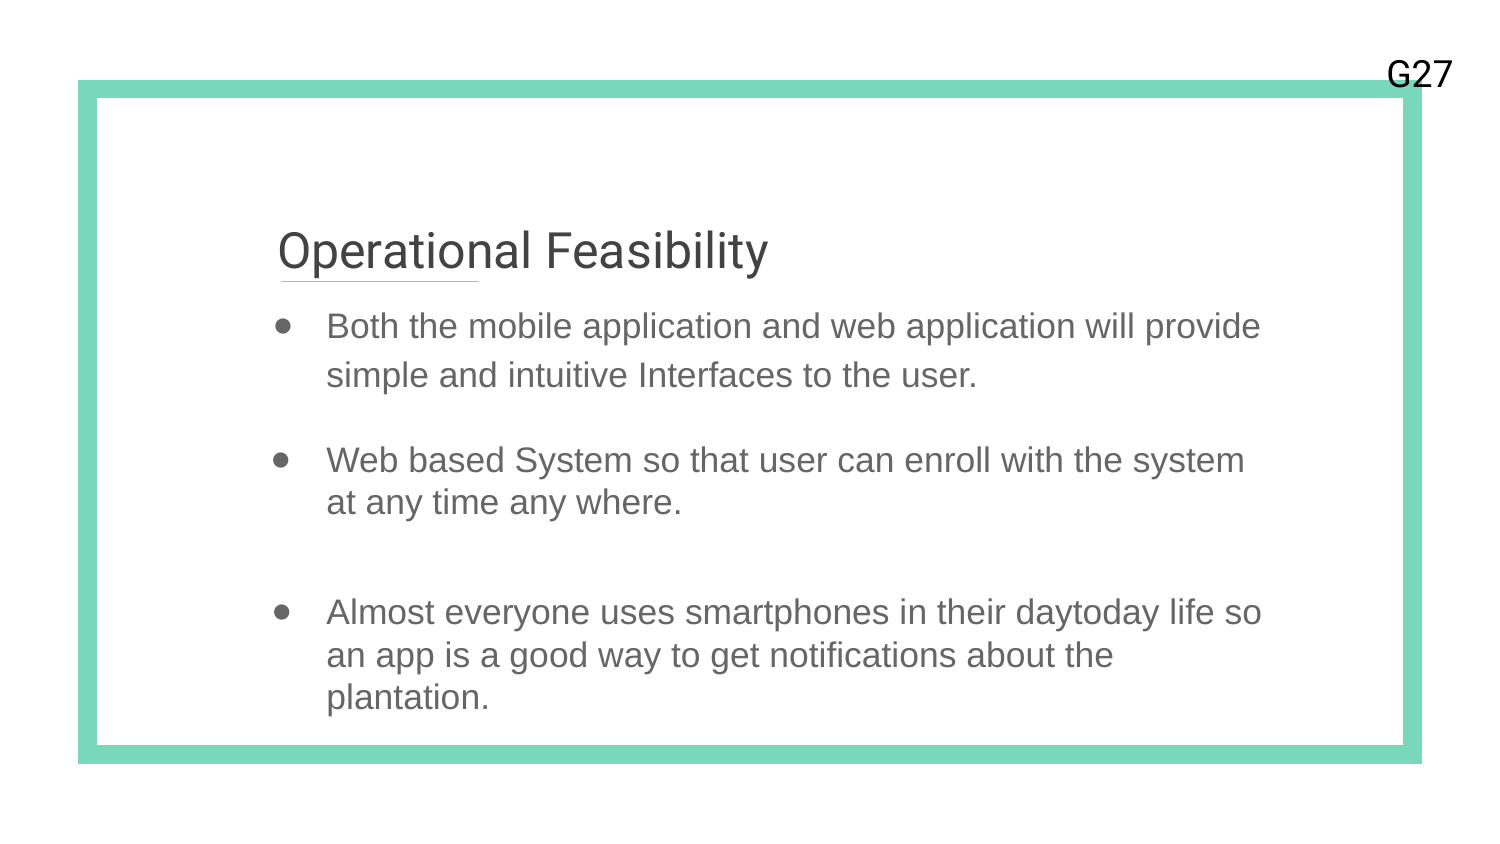

G27
# Operational Feasibility
Both the mobile application and web application will provide simple and intuitive Interfaces to the user.

Web based System so that user can enroll with the system at any time any where.

Almost everyone uses smartphones in their daytoday life so an app is a good way to get notifications about the plantation.